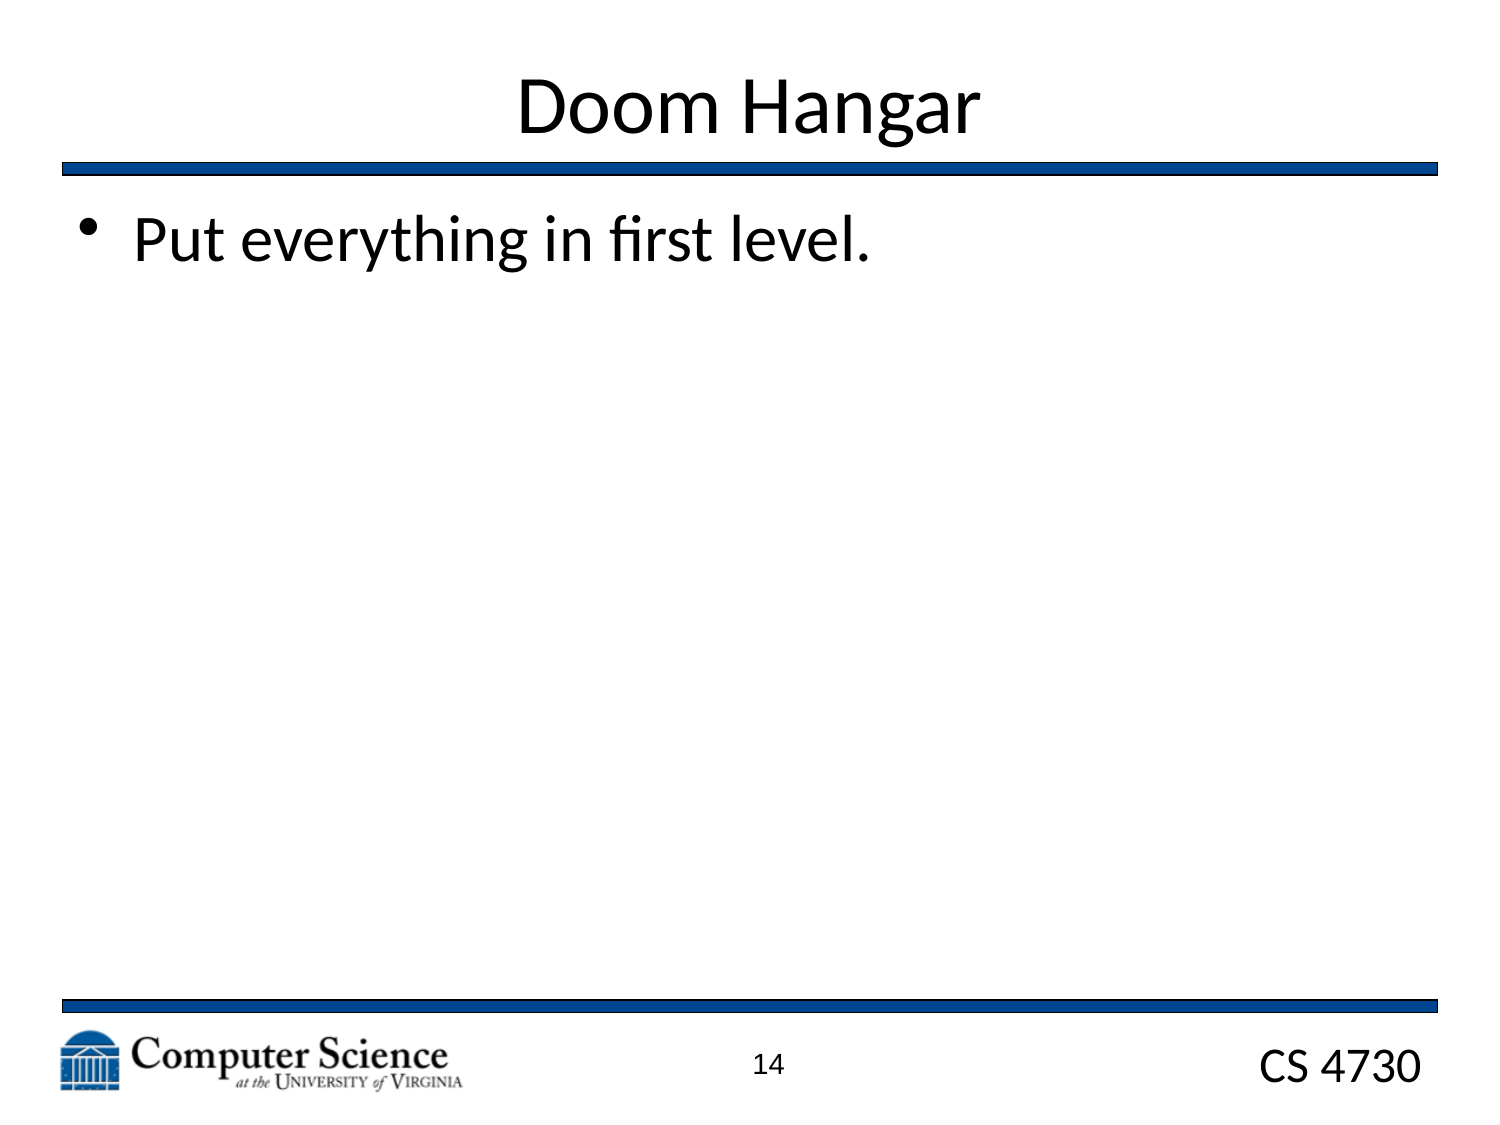

# Doom Hangar
Put everything in first level.
14